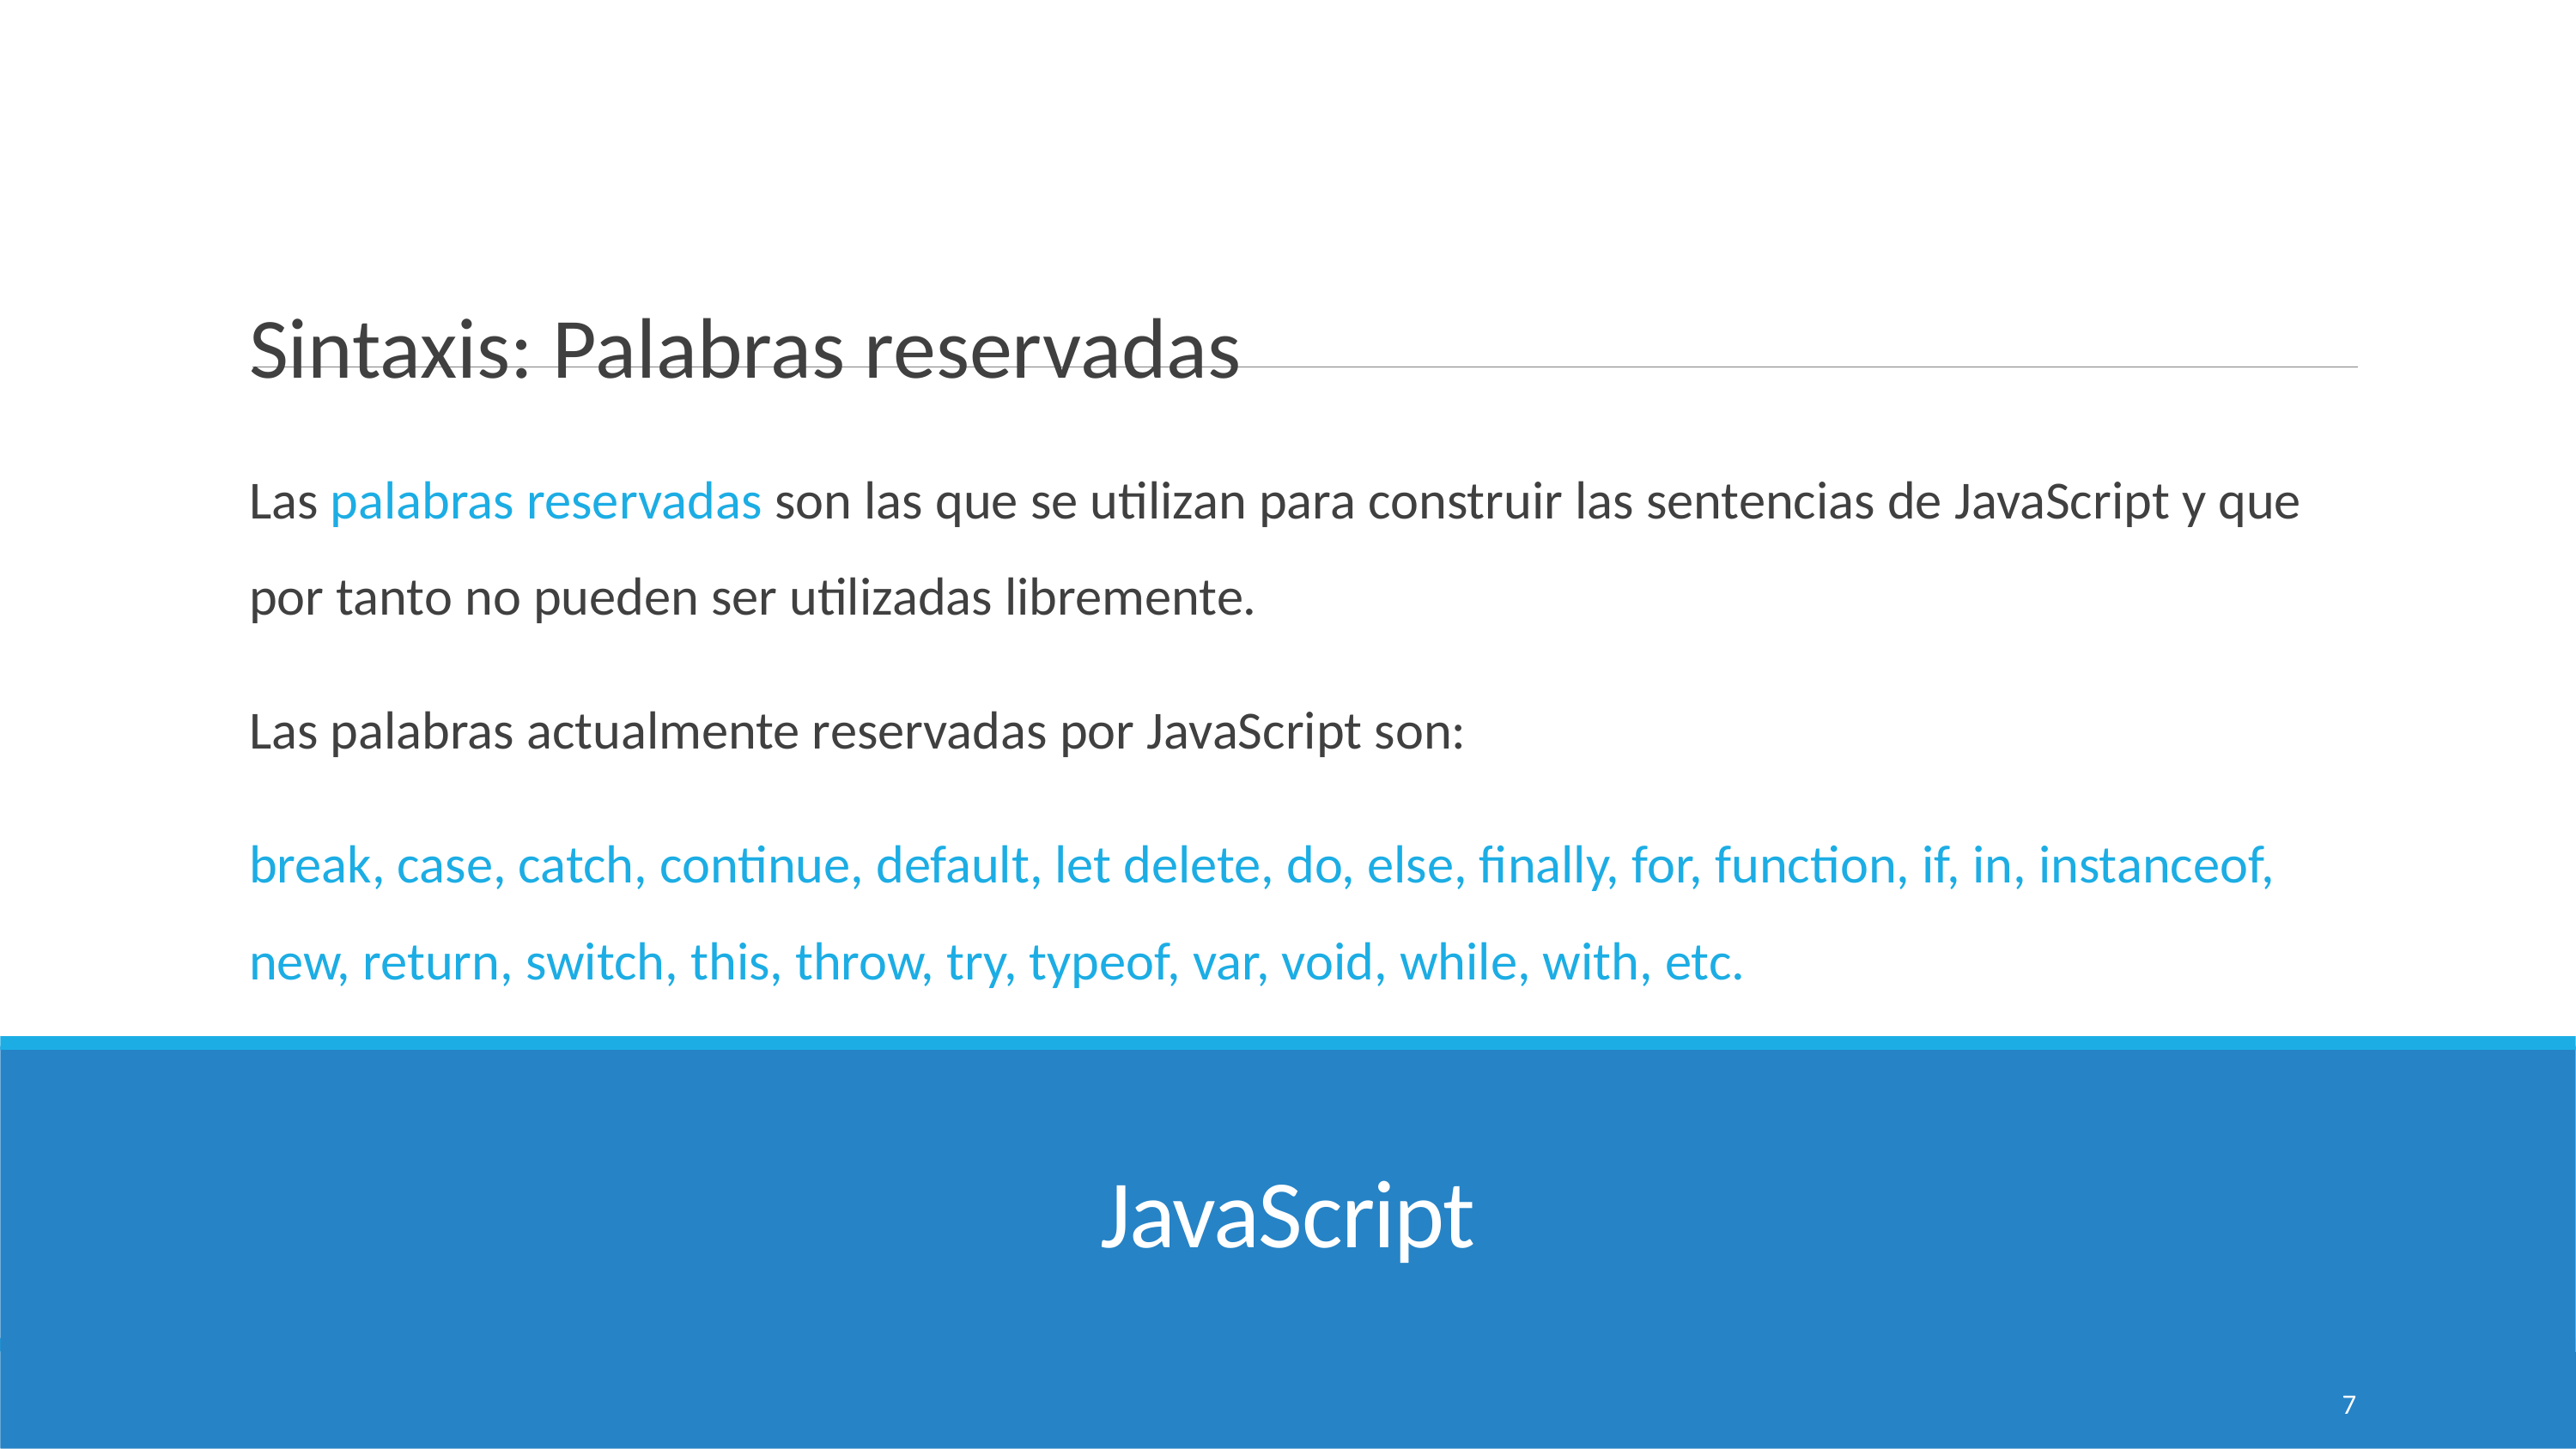

Sintaxis: Palabras reservadas
Las palabras reservadas son las que se utilizan para construir las sentencias de JavaScript y que por tanto no pueden ser utilizadas libremente.
Las palabras actualmente reservadas por JavaScript son:
break, case, catch, continue, default, let delete, do, else, finally, for, function, if, in, instanceof, new, return, switch, this, throw, try, typeof, var, void, while, with, etc.

# JavaScript
7